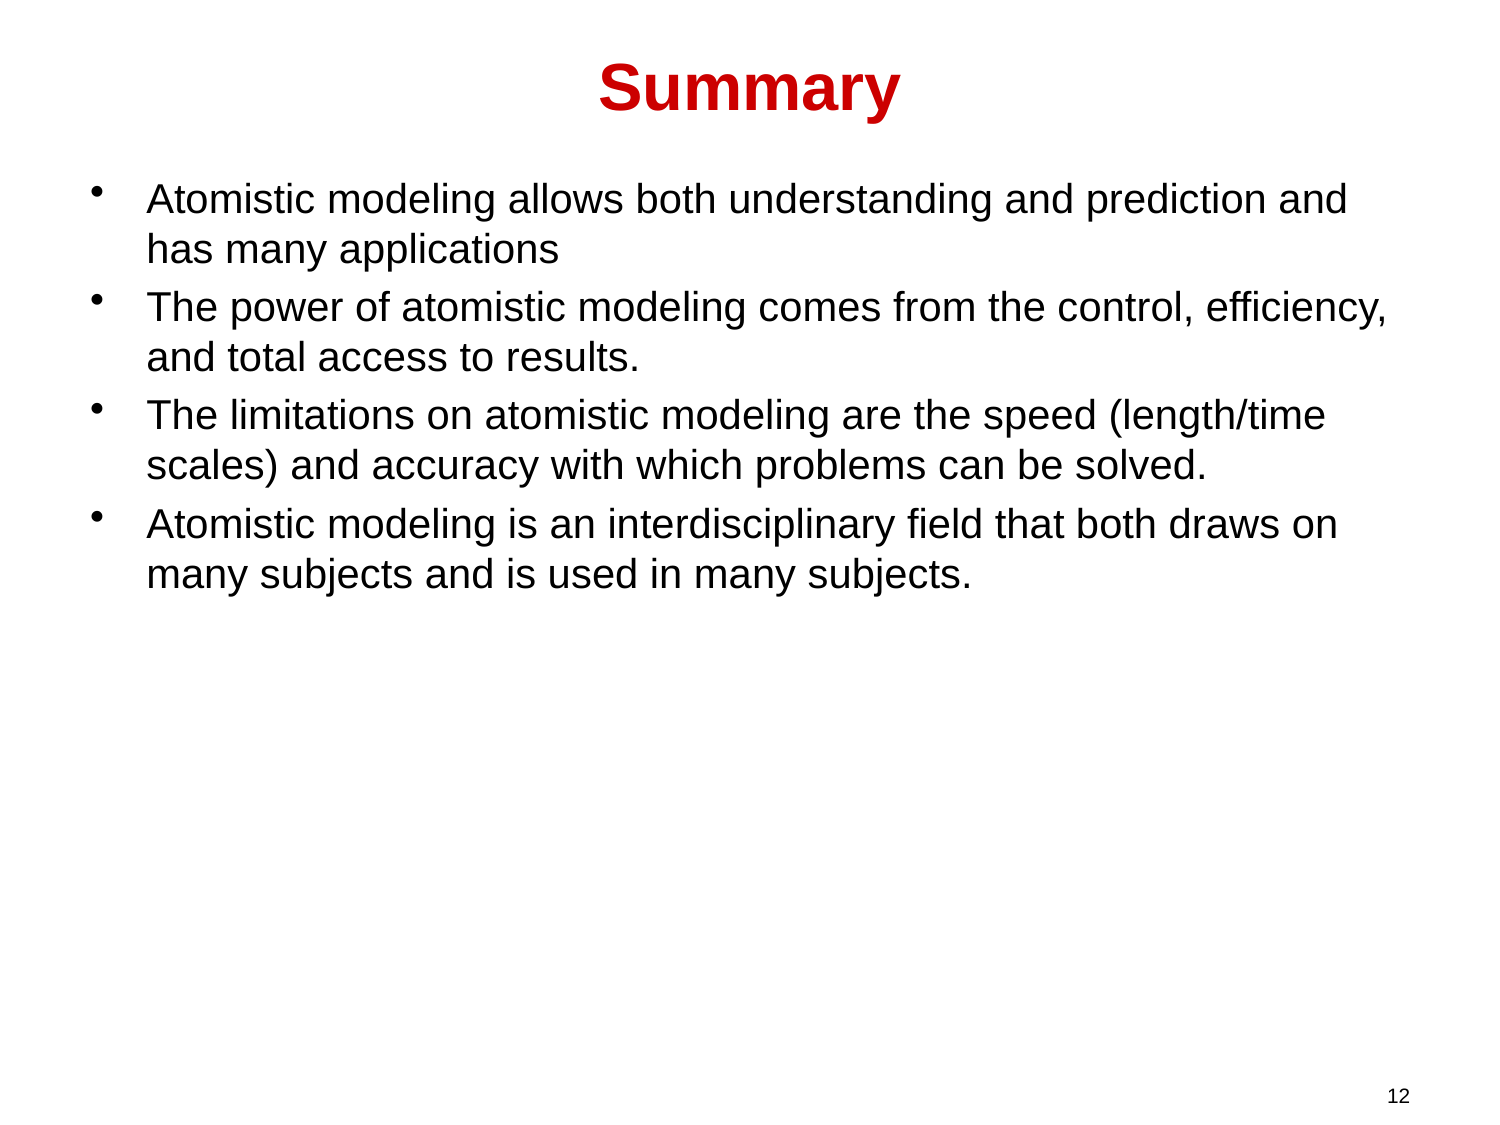

# Summary
Atomistic modeling allows both understanding and prediction and has many applications
The power of atomistic modeling comes from the control, efficiency, and total access to results.
The limitations on atomistic modeling are the speed (length/time scales) and accuracy with which problems can be solved.
Atomistic modeling is an interdisciplinary field that both draws on many subjects and is used in many subjects.

12